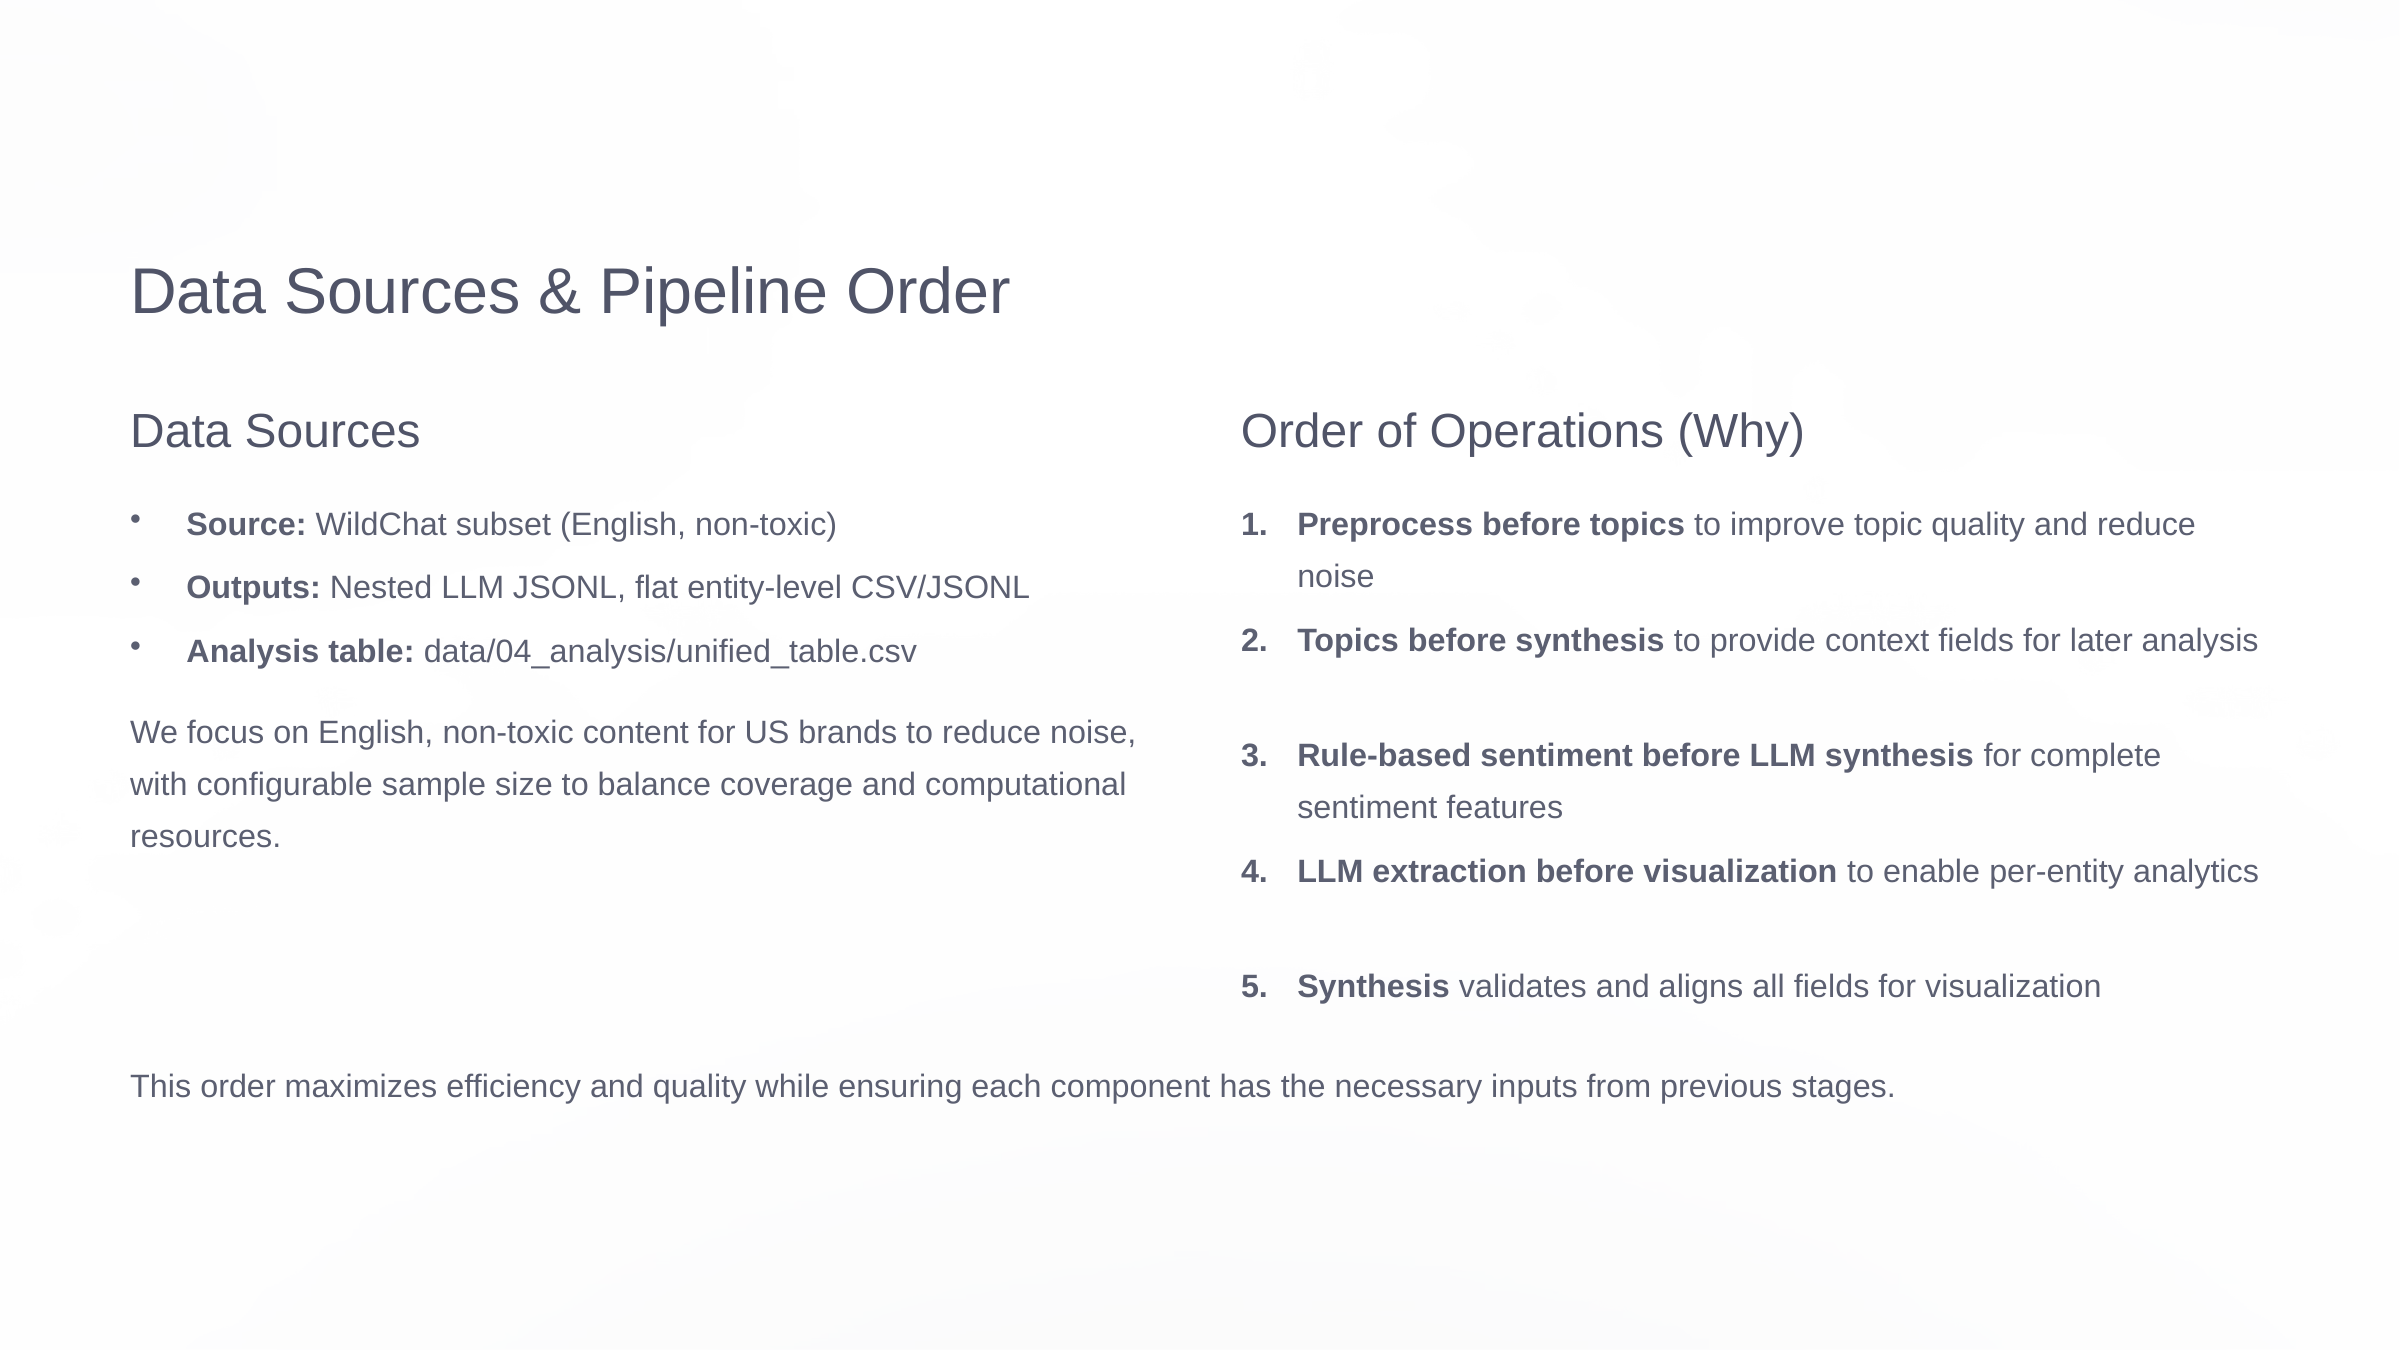

Data Sources & Pipeline Order
Data Sources
Order of Operations (Why)
Source: WildChat subset (English, non-toxic)
Preprocess before topics to improve topic quality and reduce noise
Outputs: Nested LLM JSONL, flat entity-level CSV/JSONL
Topics before synthesis to provide context fields for later analysis
Analysis table: data/04_analysis/unified_table.csv
We focus on English, non-toxic content for US brands to reduce noise, with configurable sample size to balance coverage and computational resources.
Rule-based sentiment before LLM synthesis for complete sentiment features
LLM extraction before visualization to enable per-entity analytics
Synthesis validates and aligns all fields for visualization
This order maximizes efficiency and quality while ensuring each component has the necessary inputs from previous stages.